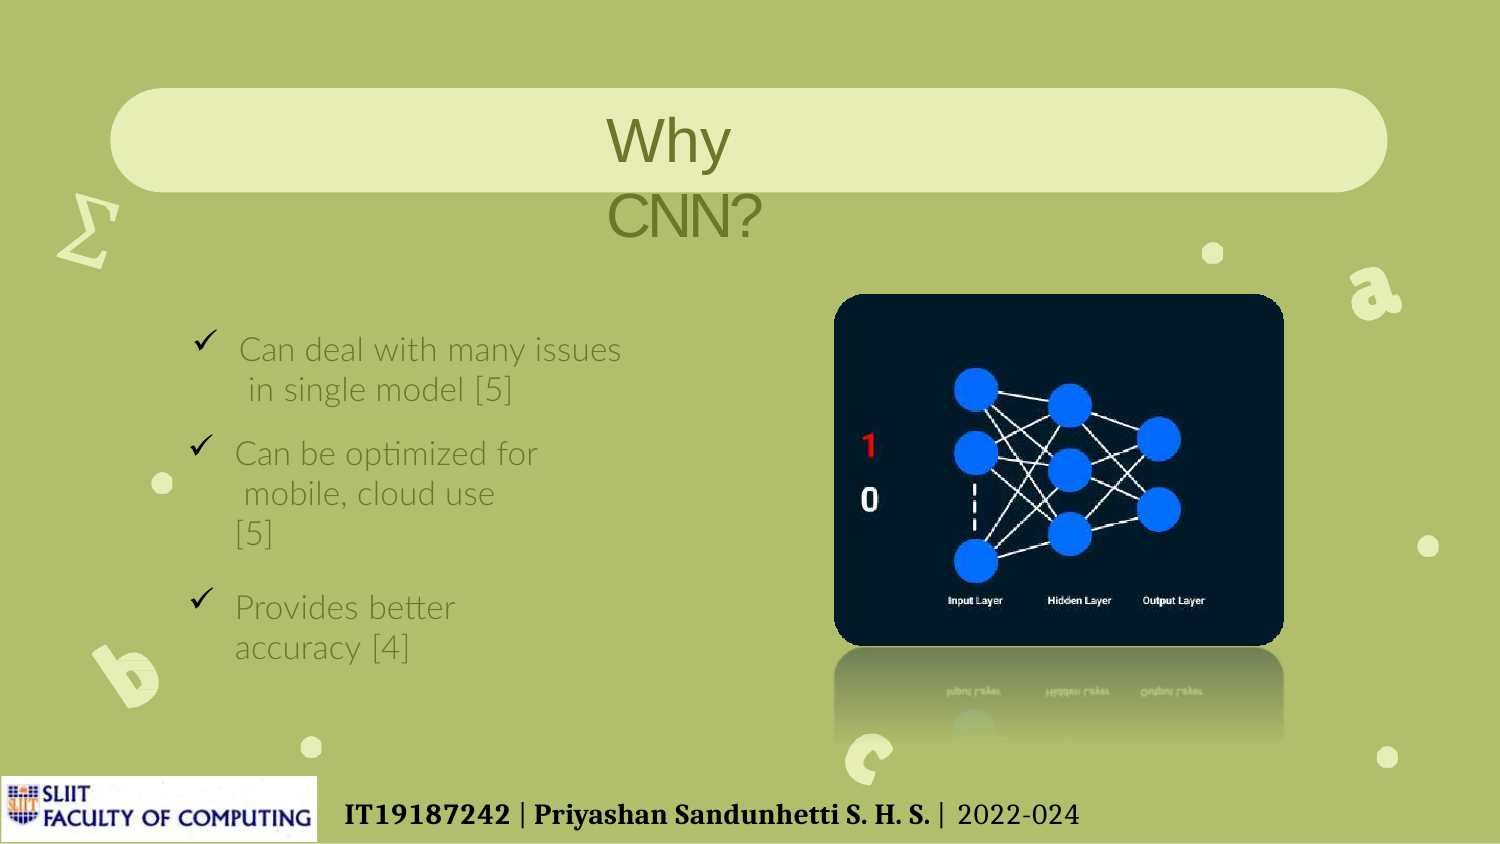

# Why CNN?

Can deal with many issues  in single model [5]
Can be optimized for  mobile, cloud use [5]
Provides better accuracy [4]

IT19187242 | Priyashan Sandunhetti S. H. S. | 2022-024